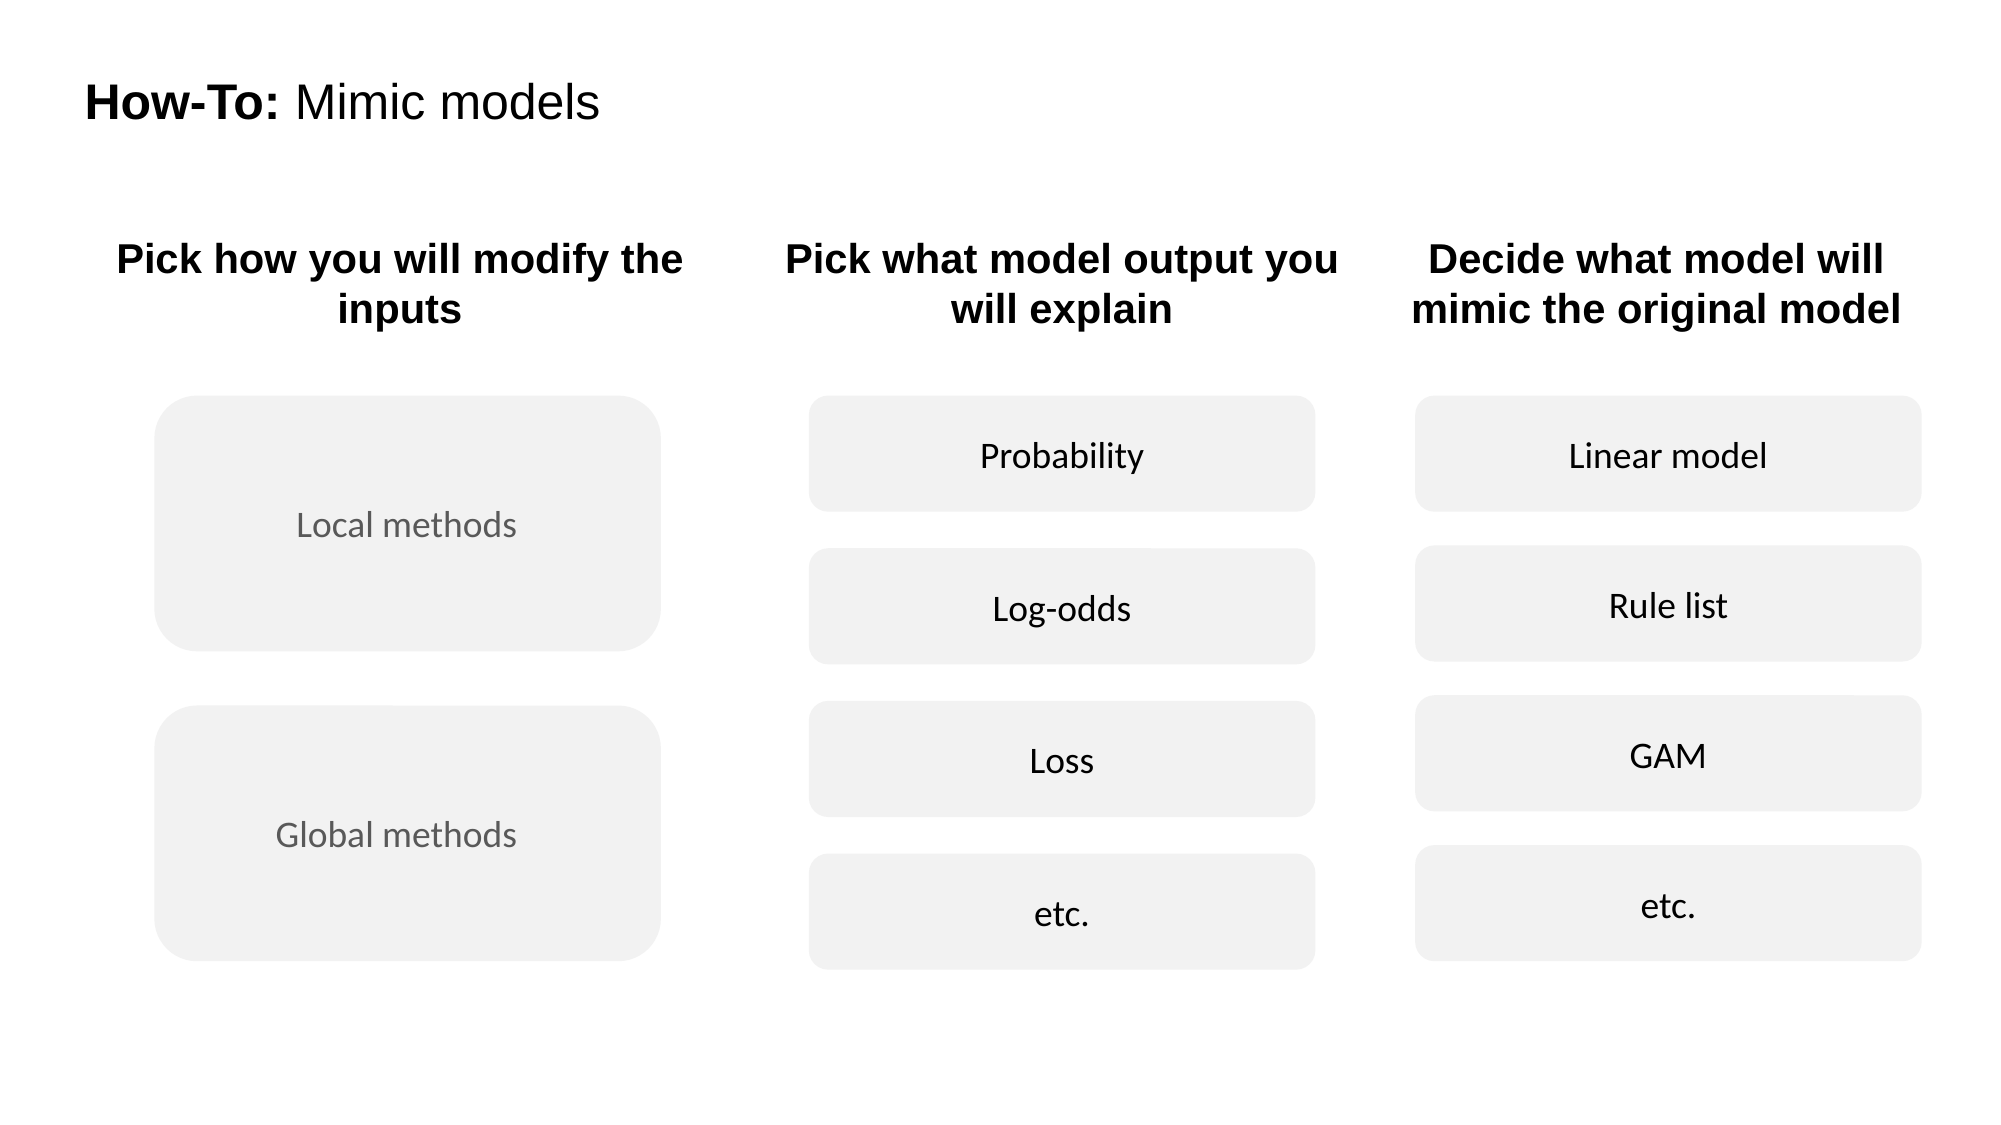

How-To: Mimic models
Pick how you will modify the inputs
Pick what model output you will explain
Decide what model will mimic the original model
Probability
Linear model

Local methods
Rule list
Log-odds
GAM
Loss

Global methods
etc.
etc.